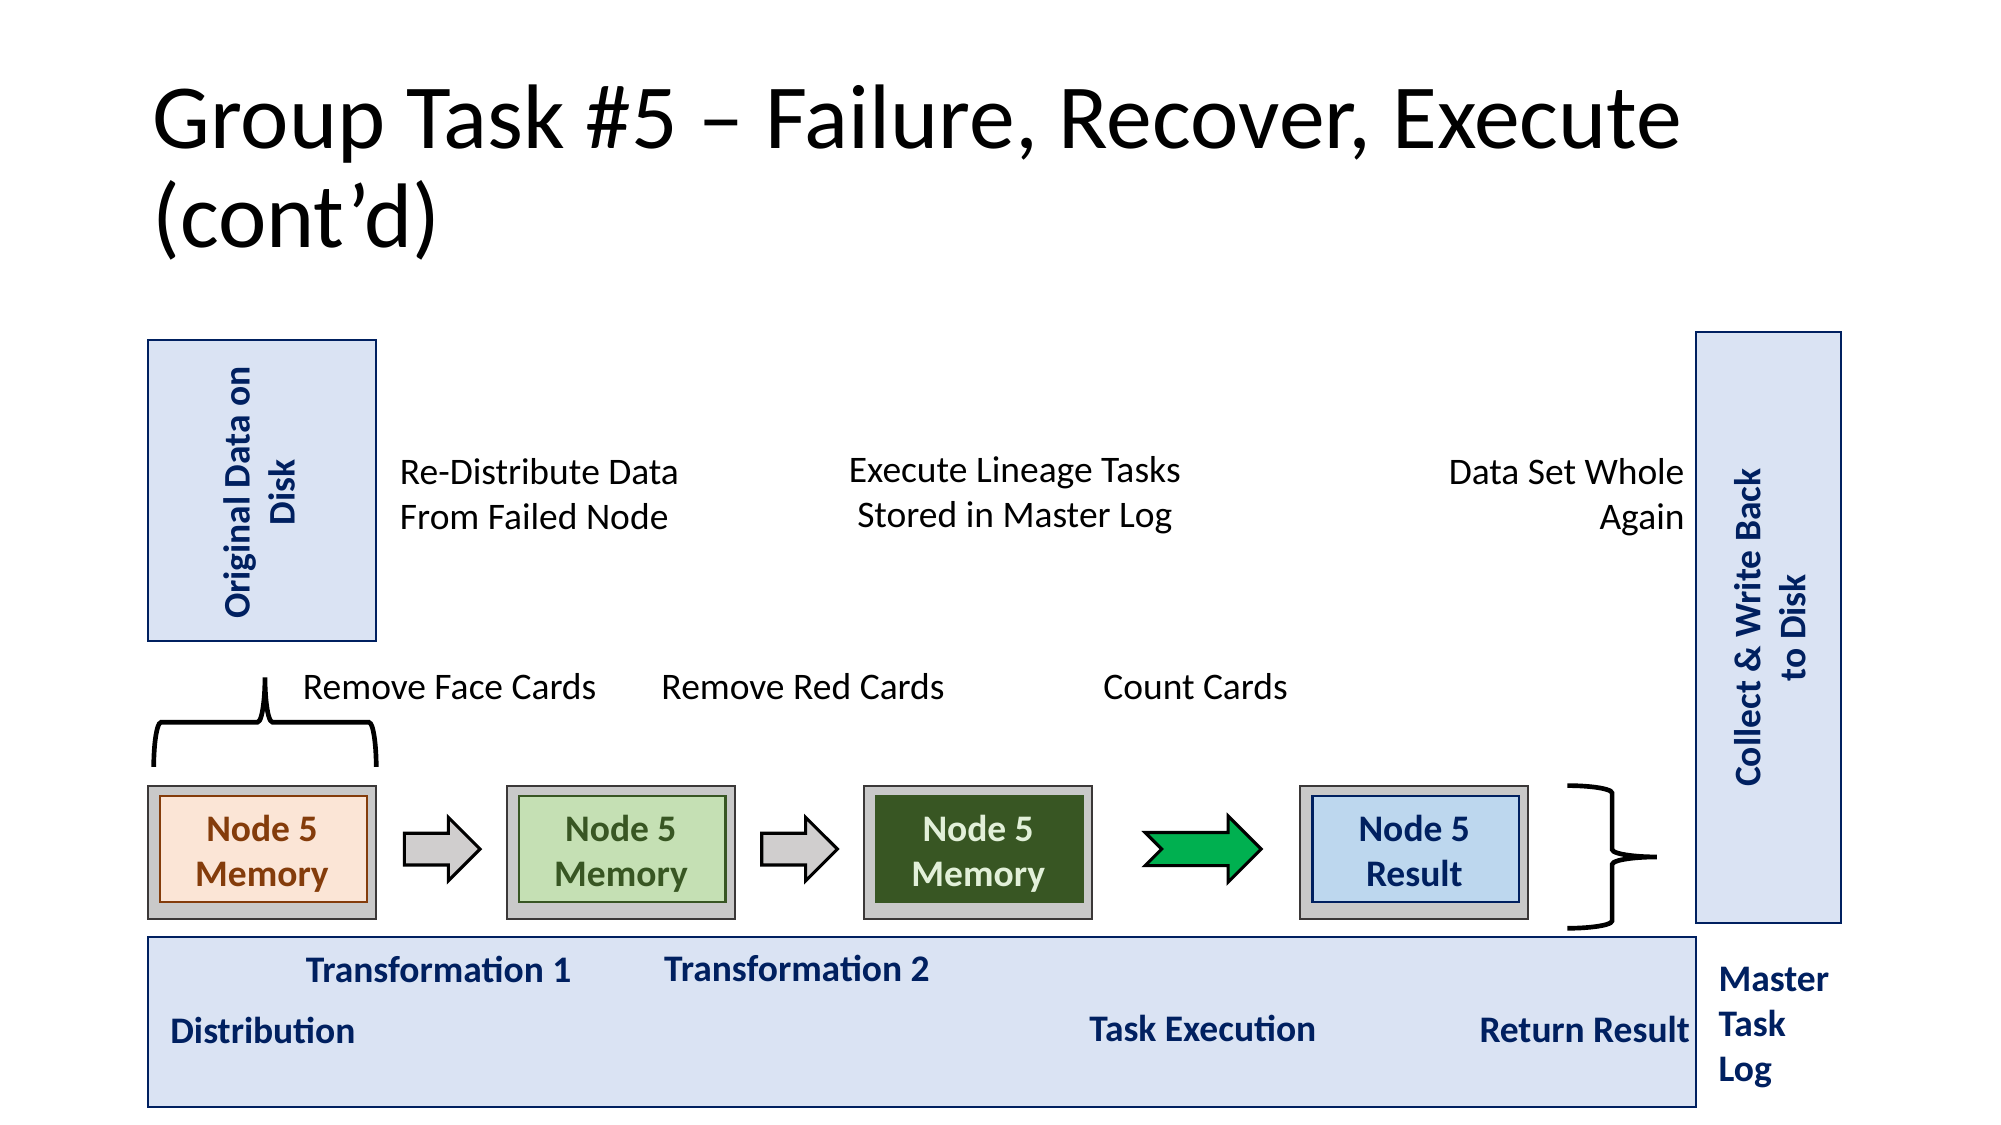

# Group Task #5 – Failure, Recover, Execute (cont’d)

Collect & Write Back to Disk

Original Data on Disk
Execute Lineage Tasks Stored in Master Log
Re-Distribute Data From Failed Node
Data Set Whole Again

Count Cards
Remove Face Cards
Remove Red Cards

Node 5
Memory
Node 5
Memory
Node 5
Memory
Node 5
Result

Transformation 2
Transformation 1
Master
Task
Log
Task Execution
Return Result
Distribution